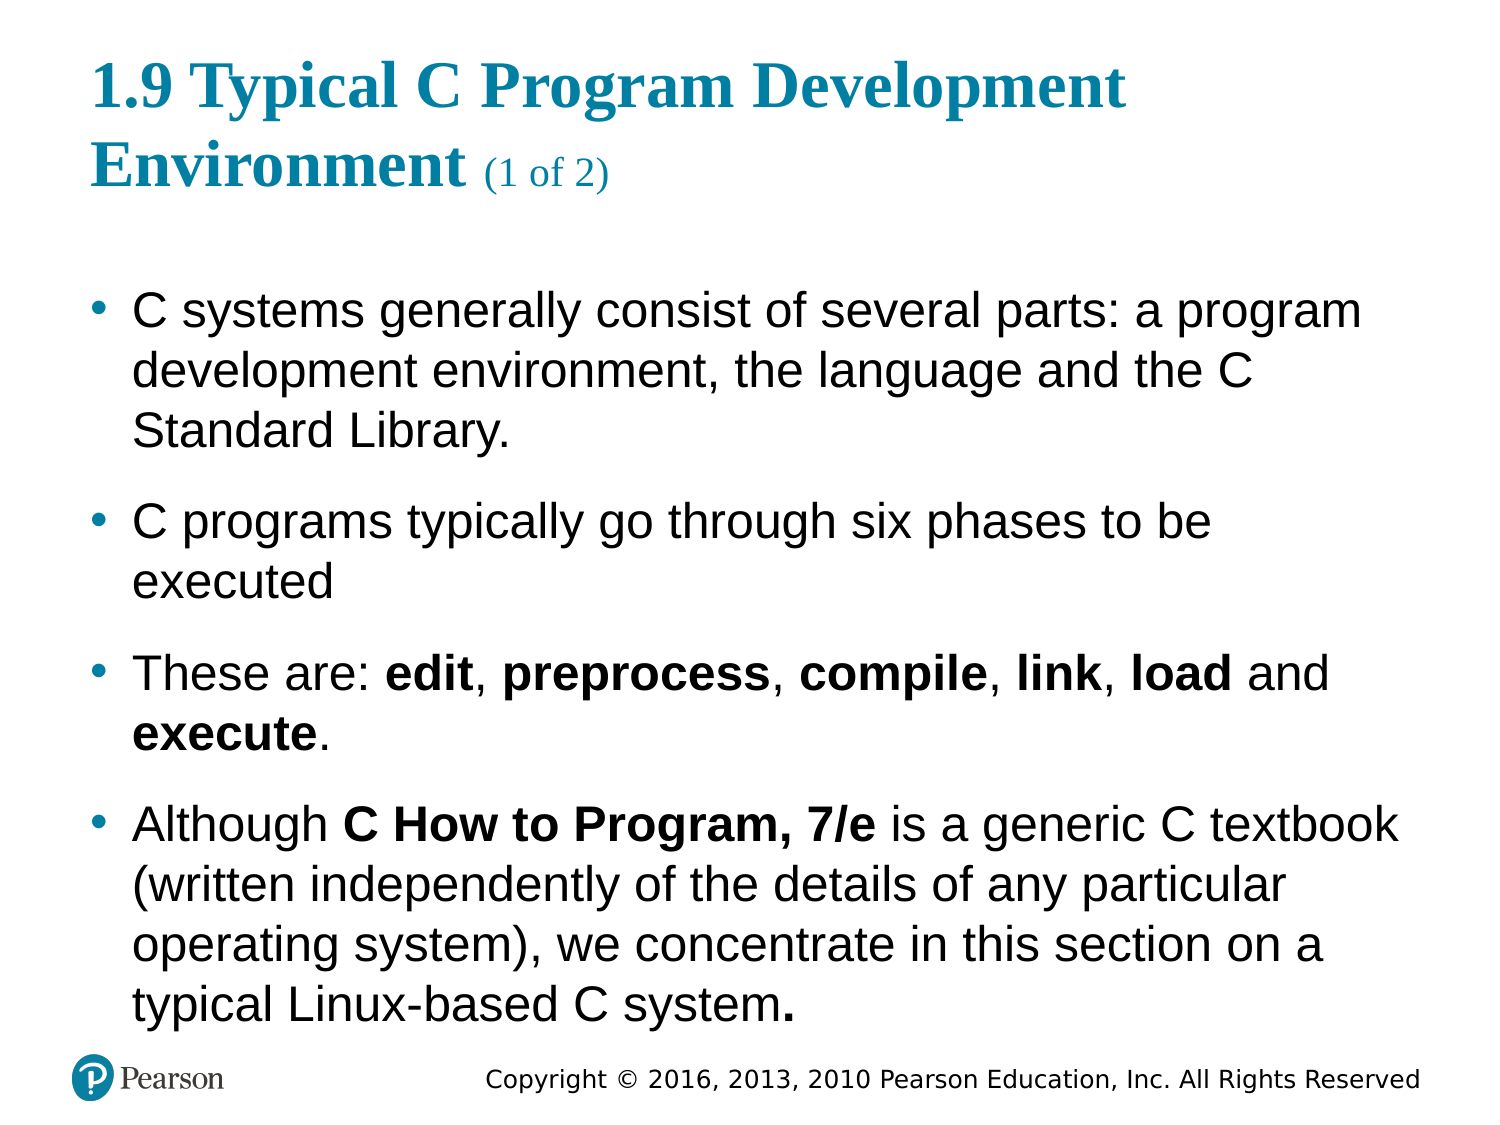

# 1.9 Typical C Program Development Environment (1 of 2)
C systems generally consist of several parts: a program development environment, the language and the C Standard Library.
C programs typically go through six phases to be executed
These are: edit, preprocess, compile, link, load and execute.
Although C How to Program, 7/e is a generic C textbook (written independently of the details of any particular operating system), we concentrate in this section on a typical Linux-based C system.